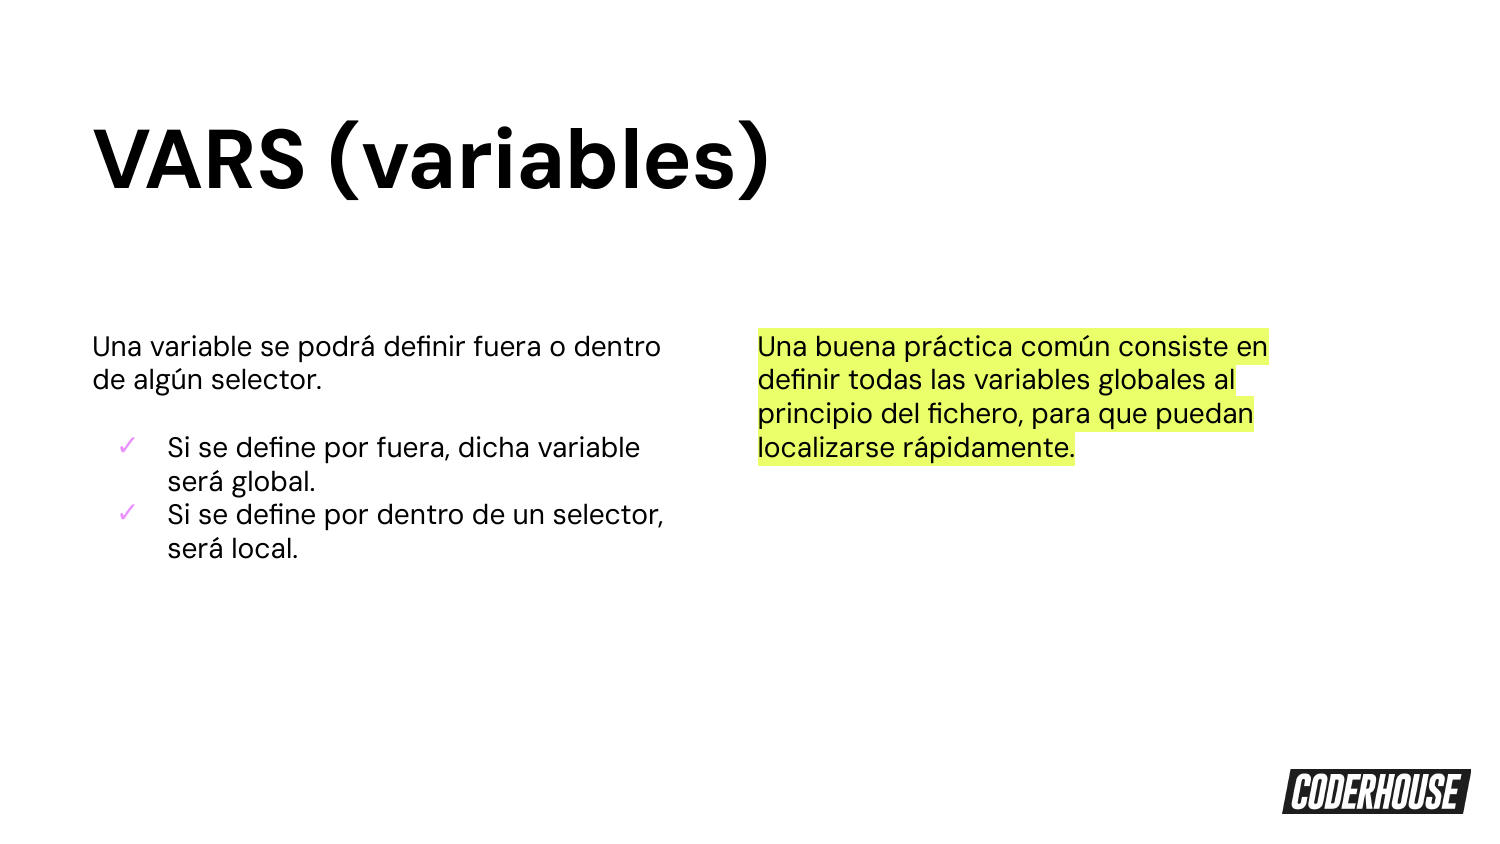

VARS (variables)
Una variable se podrá definir fuera o dentro de algún selector.

Si se define por fuera, dicha variable será global.
Si se define por dentro de un selector, será local.
Una buena práctica común consiste en definir todas las variables globales al principio del fichero, para que puedan localizarse rápidamente.